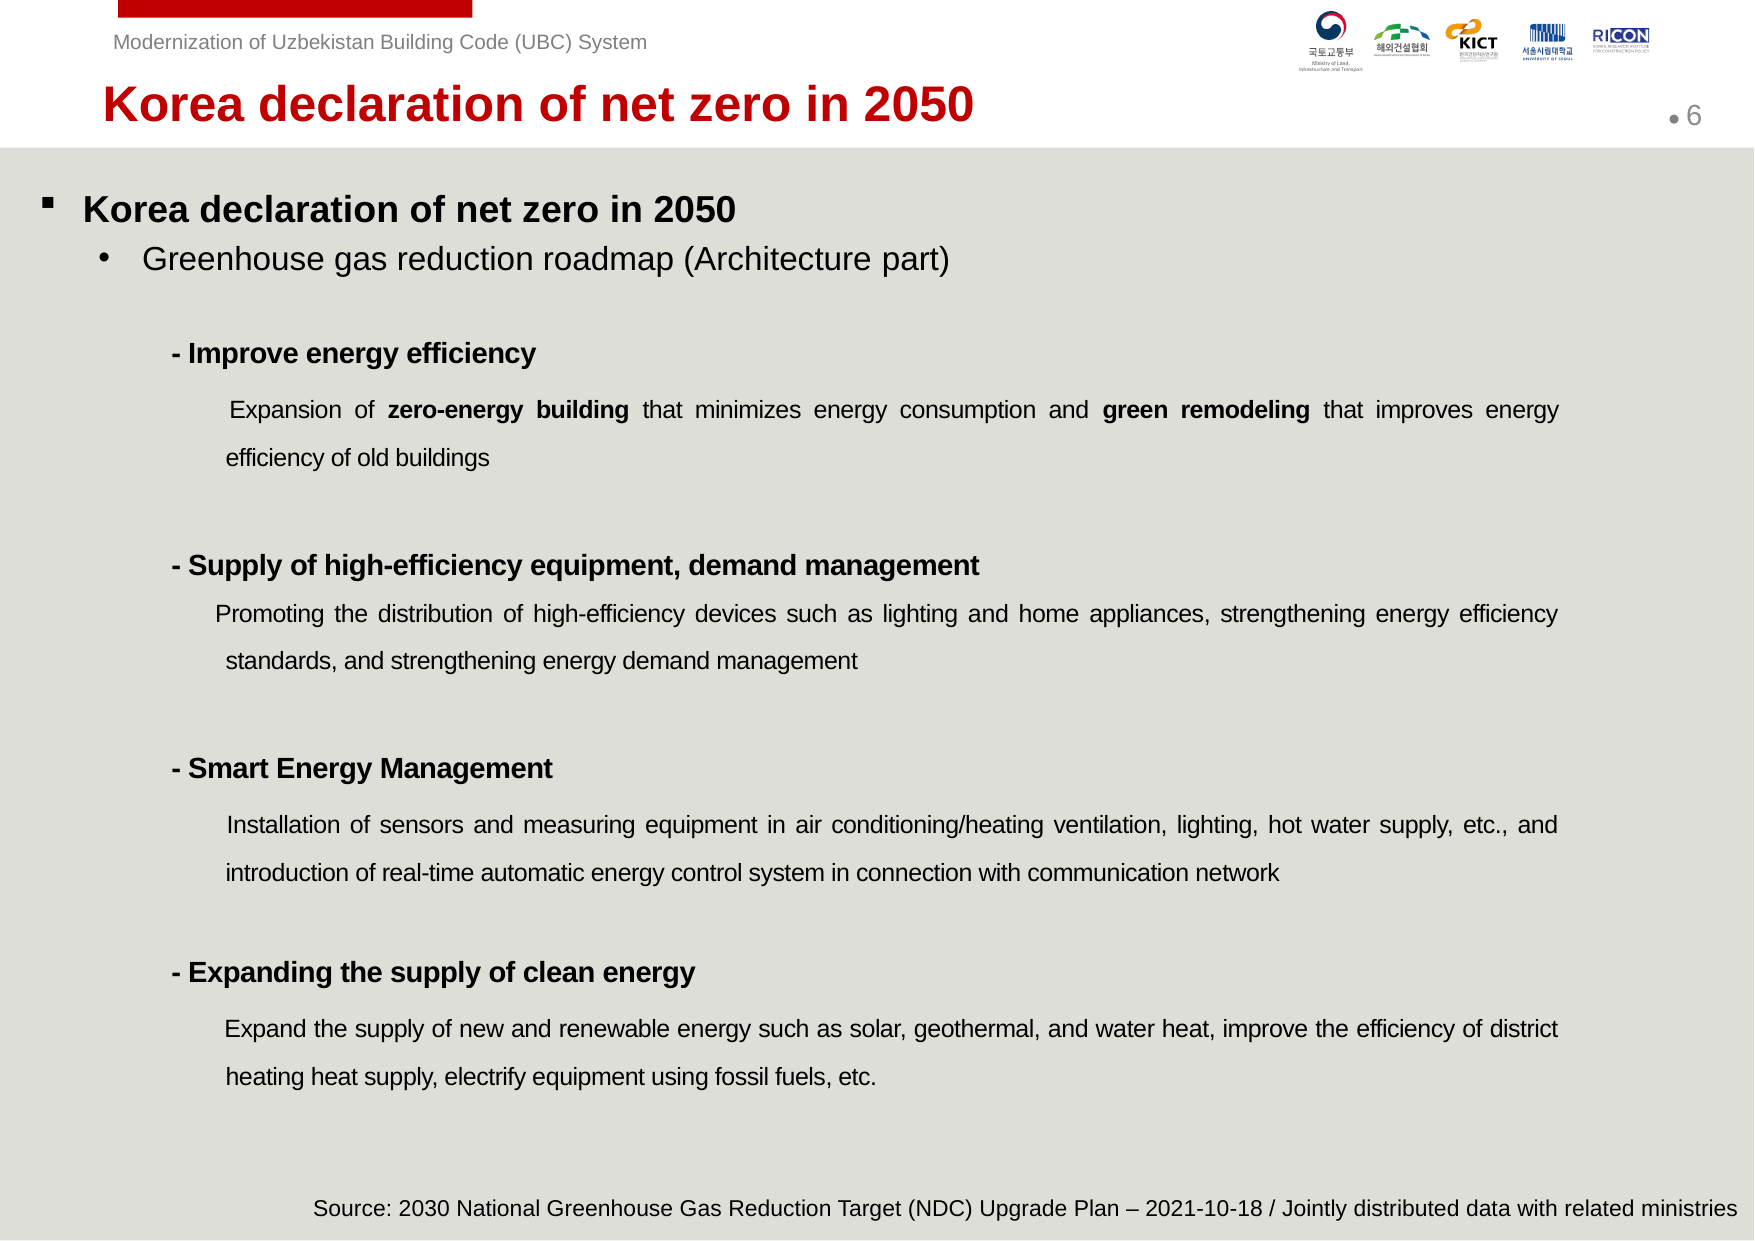

Korea declaration of net zero in 2050
Korea declaration of net zero in 2050
Greenhouse gas reduction roadmap (Architecture part)
- Improve energy efficiency
 Expansion of zero-energy building that minimizes energy consumption and green remodeling that improves energy efficiency of old buildings

- Supply of high-efficiency equipment, demand management
Promoting the distribution of high-efficiency devices such as lighting and home appliances, strengthening energy efficiency standards, and strengthening energy demand management

- Smart Energy Management
 Installation of sensors and measuring equipment in air conditioning/heating ventilation, lighting, hot water supply, etc., and introduction of real-time automatic energy control system in connection with communication network

- Expanding the supply of clean energy
 Expand the supply of new and renewable energy such as solar, geothermal, and water heat, improve the efficiency of district heating heat supply, electrify equipment using fossil fuels, etc.
Source: 2030 National Greenhouse Gas Reduction Target (NDC) Upgrade Plan – 2021-10-18 / Jointly distributed data with related ministries